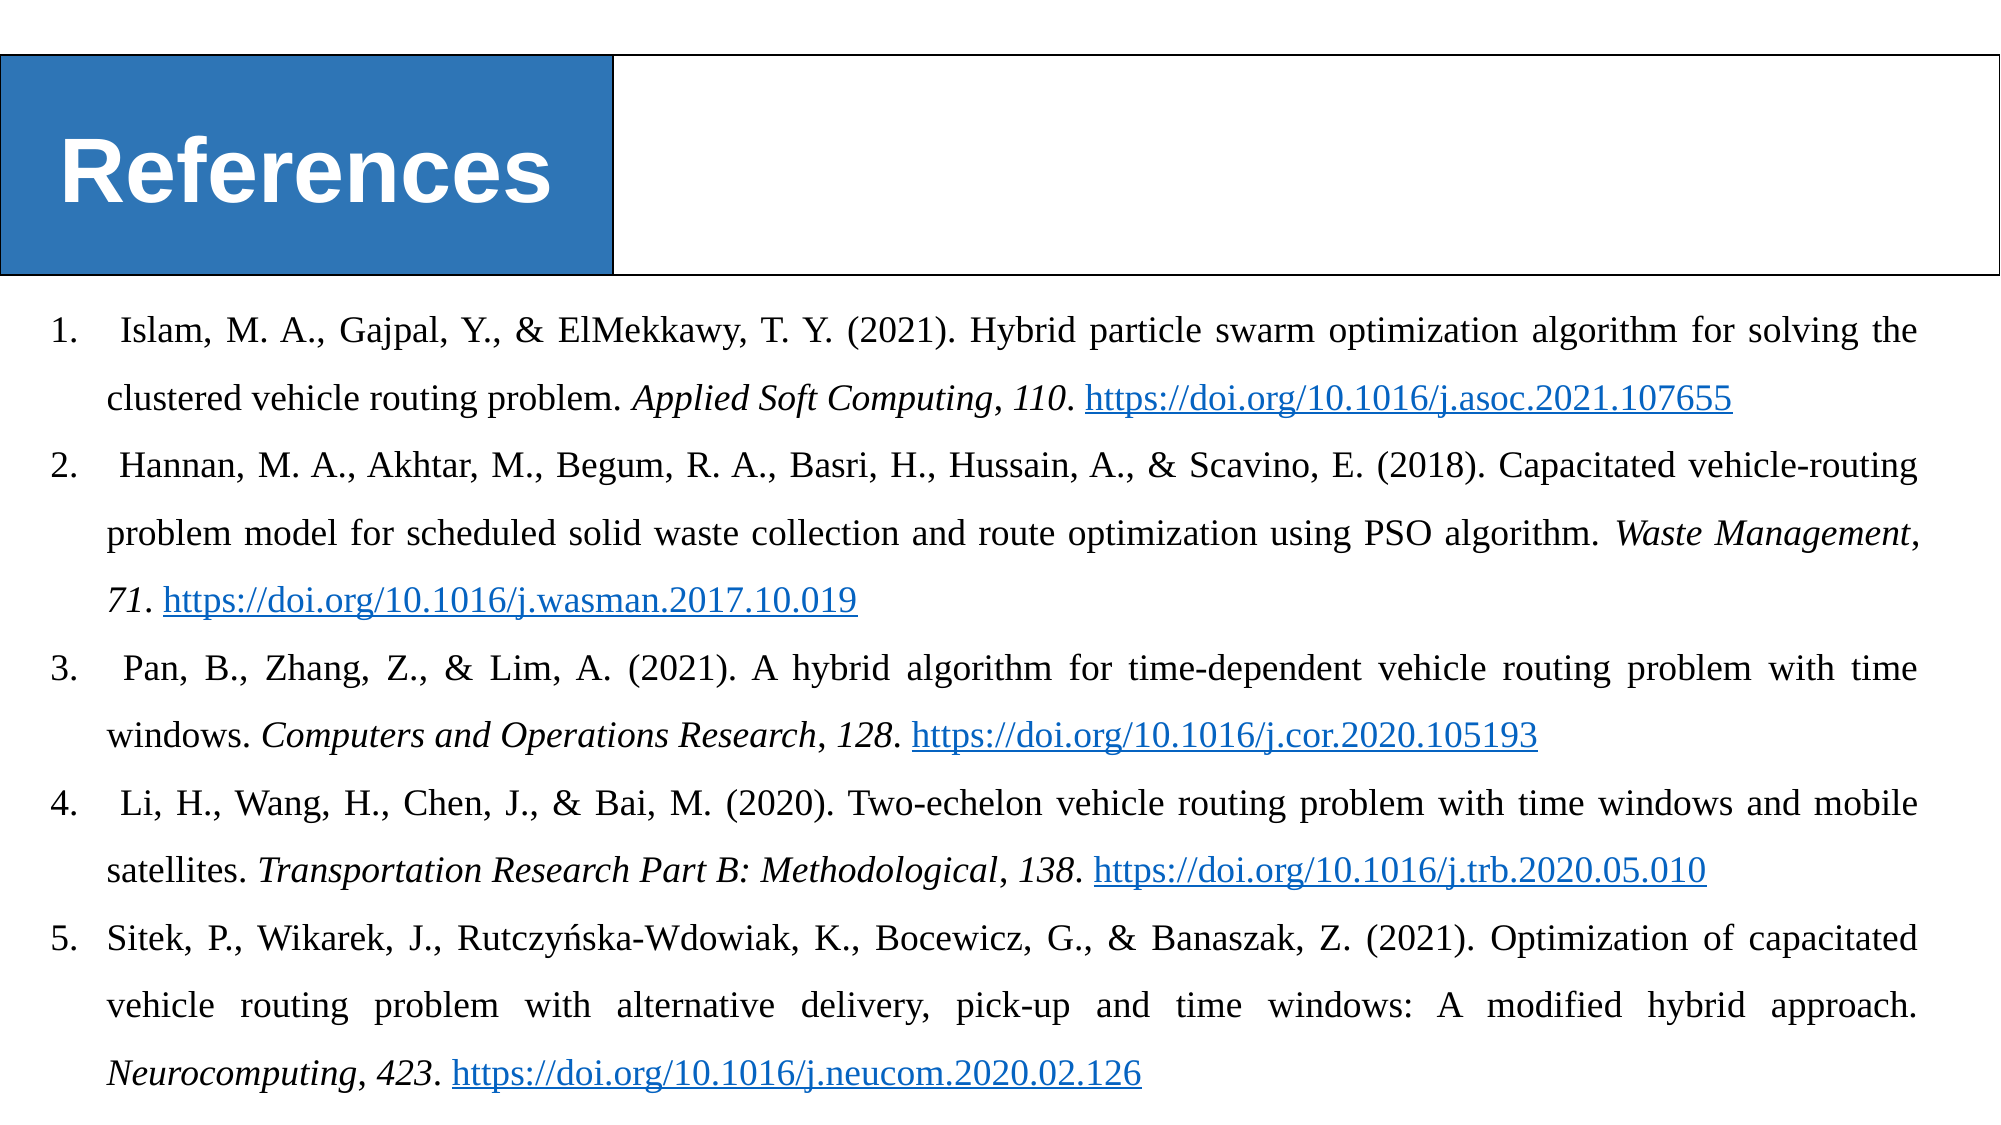

References

 Islam, M. A., Gajpal, Y., & ElMekkawy, T. Y. (2021). Hybrid particle swarm optimization algorithm for solving the clustered vehicle routing problem. Applied Soft Computing, 110. https://doi.org/10.1016/j.asoc.2021.107655
 Hannan, M. A., Akhtar, M., Begum, R. A., Basri, H., Hussain, A., & Scavino, E. (2018). Capacitated vehicle-routing problem model for scheduled solid waste collection and route optimization using PSO algorithm. Waste Management, 71. https://doi.org/10.1016/j.wasman.2017.10.019
 Pan, B., Zhang, Z., & Lim, A. (2021). A hybrid algorithm for time-dependent vehicle routing problem with time windows. Computers and Operations Research, 128. https://doi.org/10.1016/j.cor.2020.105193
 Li, H., Wang, H., Chen, J., & Bai, M. (2020). Two-echelon vehicle routing problem with time windows and mobile satellites. Transportation Research Part B: Methodological, 138. https://doi.org/10.1016/j.trb.2020.05.010
Sitek, P., Wikarek, J., Rutczyńska-Wdowiak, K., Bocewicz, G., & Banaszak, Z. (2021). Optimization of capacitated vehicle routing problem with alternative delivery, pick-up and time windows: A modified hybrid approach. Neurocomputing, 423. https://doi.org/10.1016/j.neucom.2020.02.126